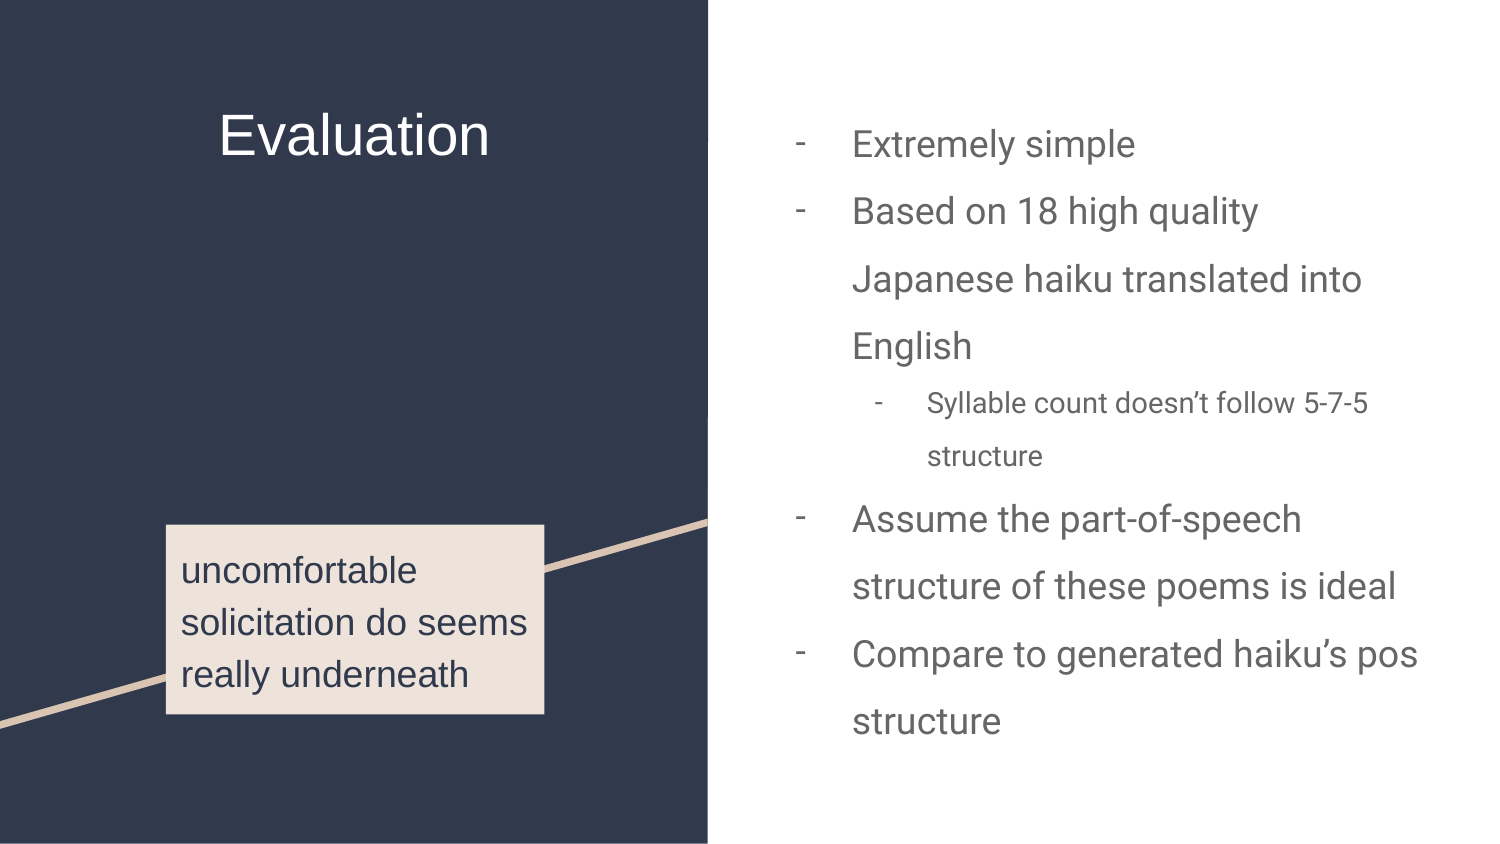

# Evaluation
Extremely simple
Based on 18 high quality Japanese haiku translated into English
Syllable count doesn’t follow 5-7-5 structure
Assume the part-of-speech structure of these poems is ideal
Compare to generated haiku’s pos structure
uncomfortable
solicitation do seems
really underneath